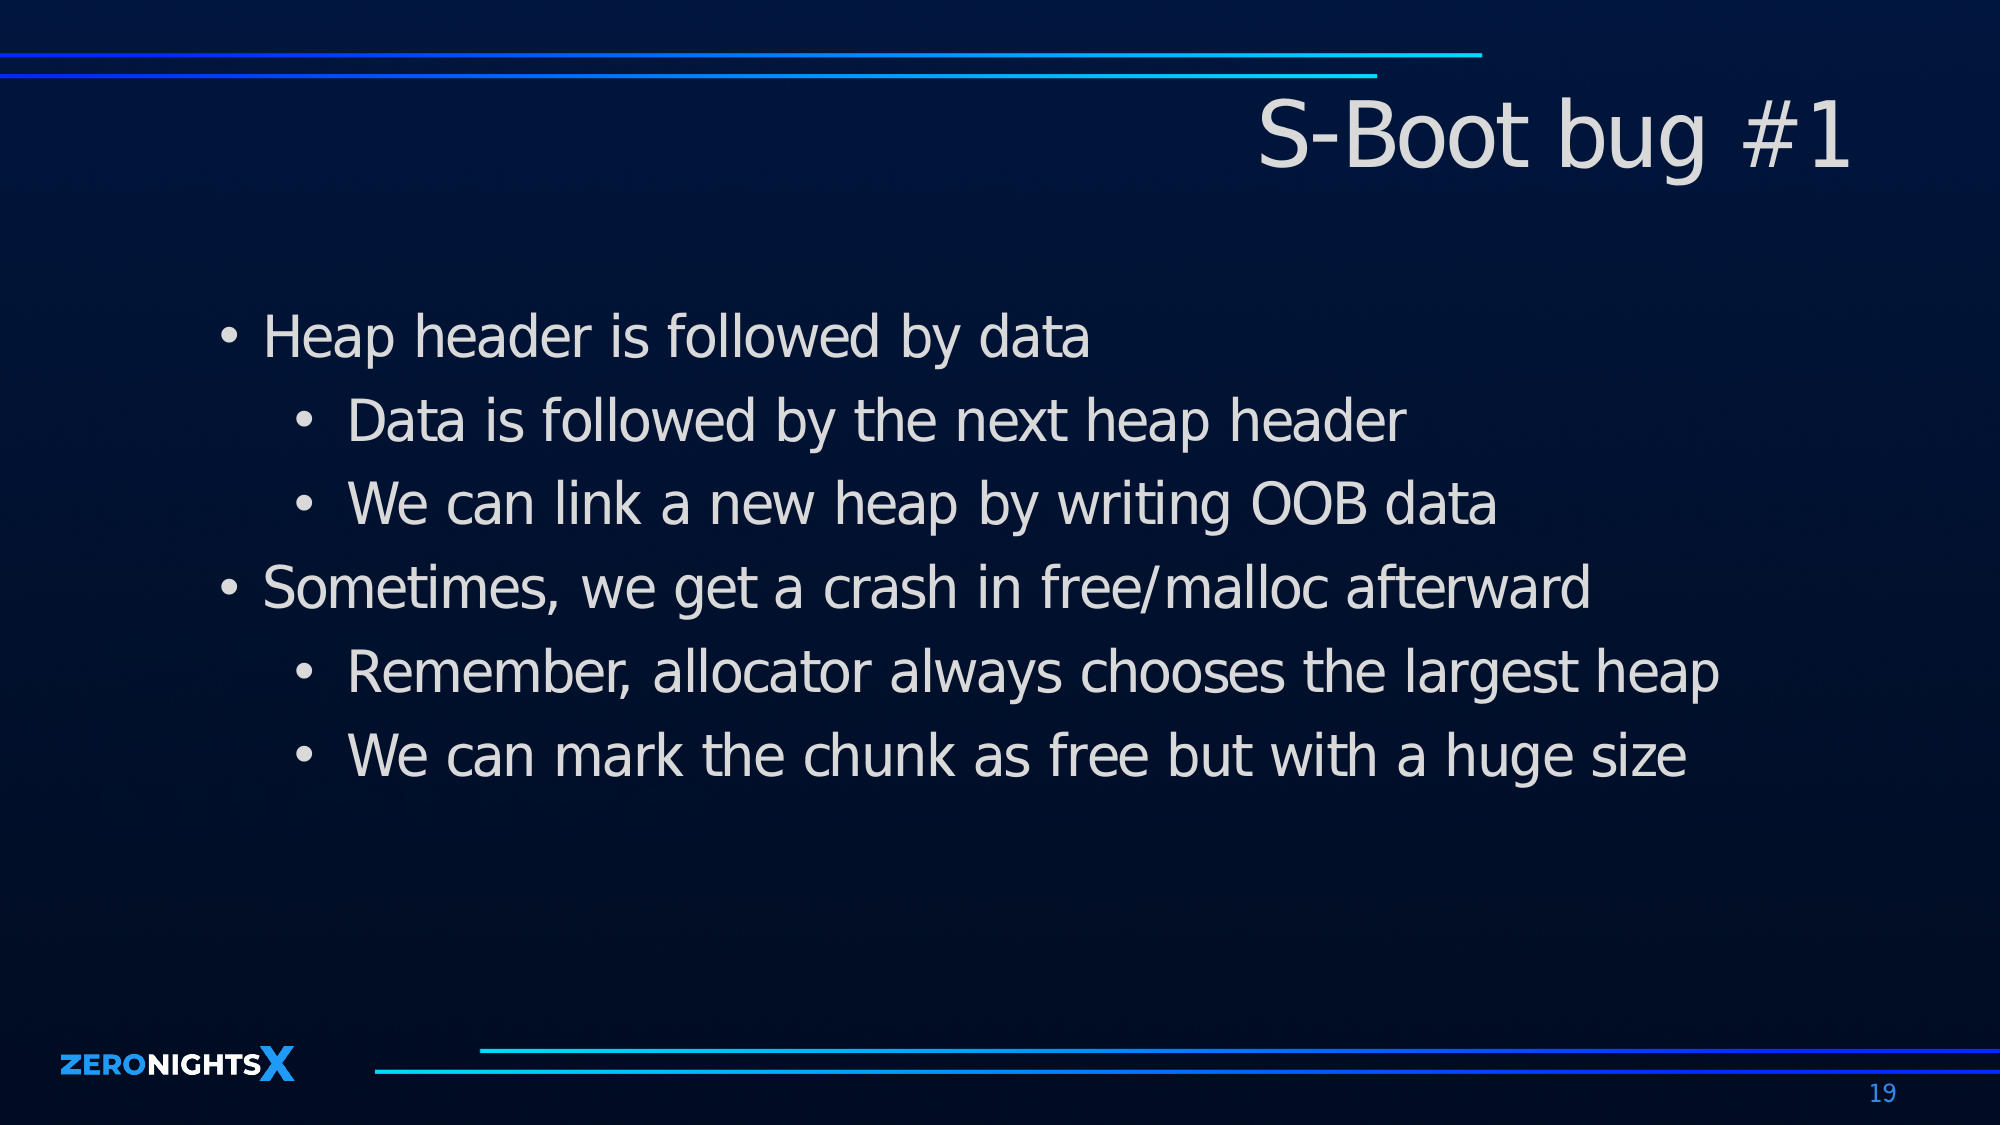

# S-Boot bug #1
Heap header is followed by data
Data is followed by the next heap header
We can link a new heap by writing OOB data
Sometimes, we get a crash in free/malloc afterward
Remember, allocator always chooses the largest heap
We can mark the chunk as free but with a huge size
19